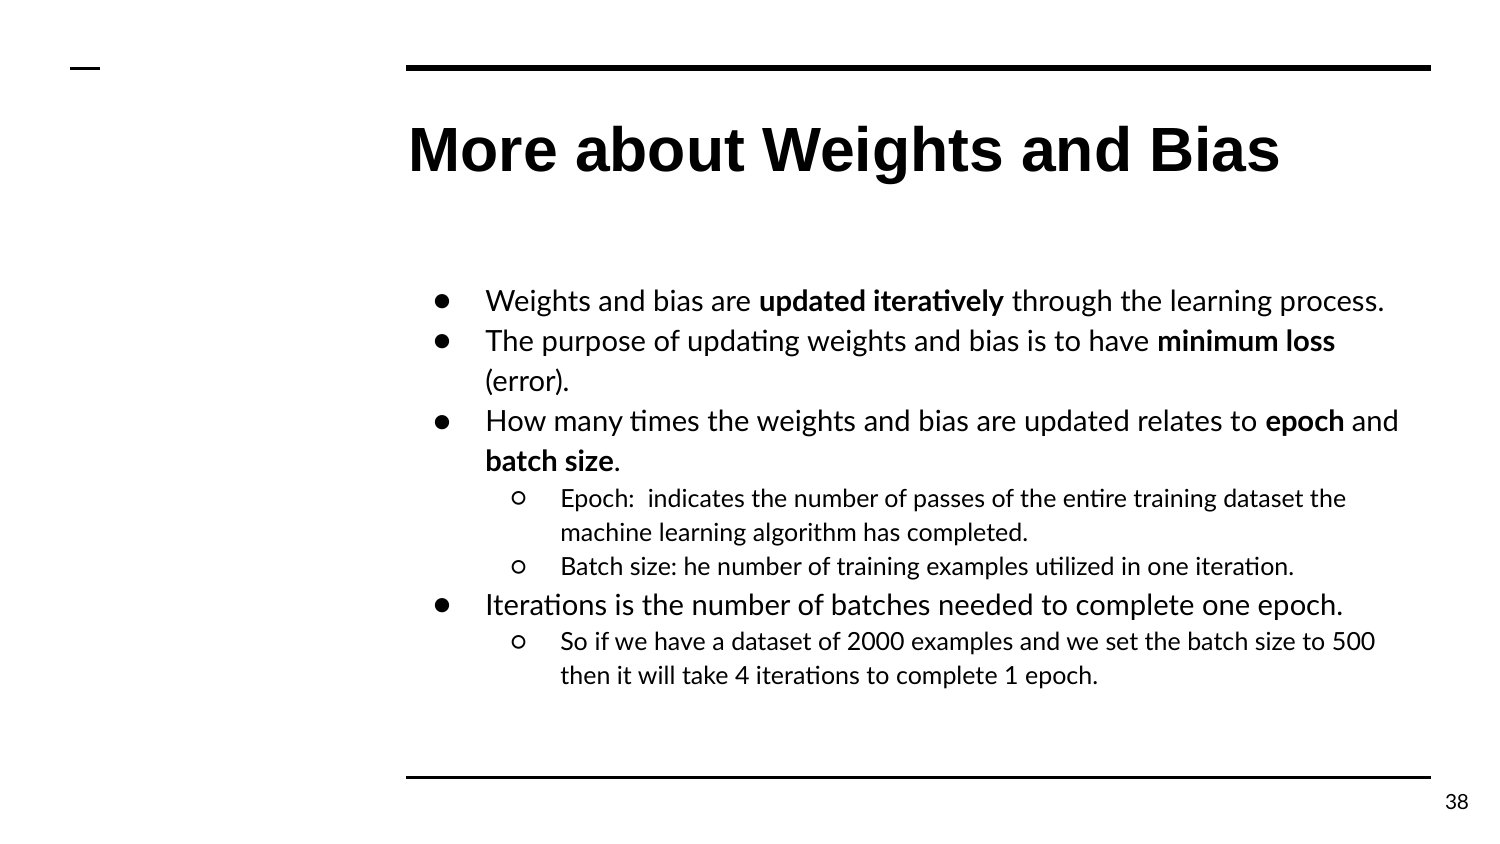

# More about Weights and Bias
Weights and bias are updated iteratively through the learning process.
The purpose of updating weights and bias is to have minimum loss (error).
How many times the weights and bias are updated relates to epoch and batch size.
Epoch:  indicates the number of passes of the entire training dataset the machine learning algorithm has completed.
Batch size: he number of training examples utilized in one iteration.
Iterations is the number of batches needed to complete one epoch.
So if we have a dataset of 2000 examples and we set the batch size to 500 then it will take 4 iterations to complete 1 epoch.
38